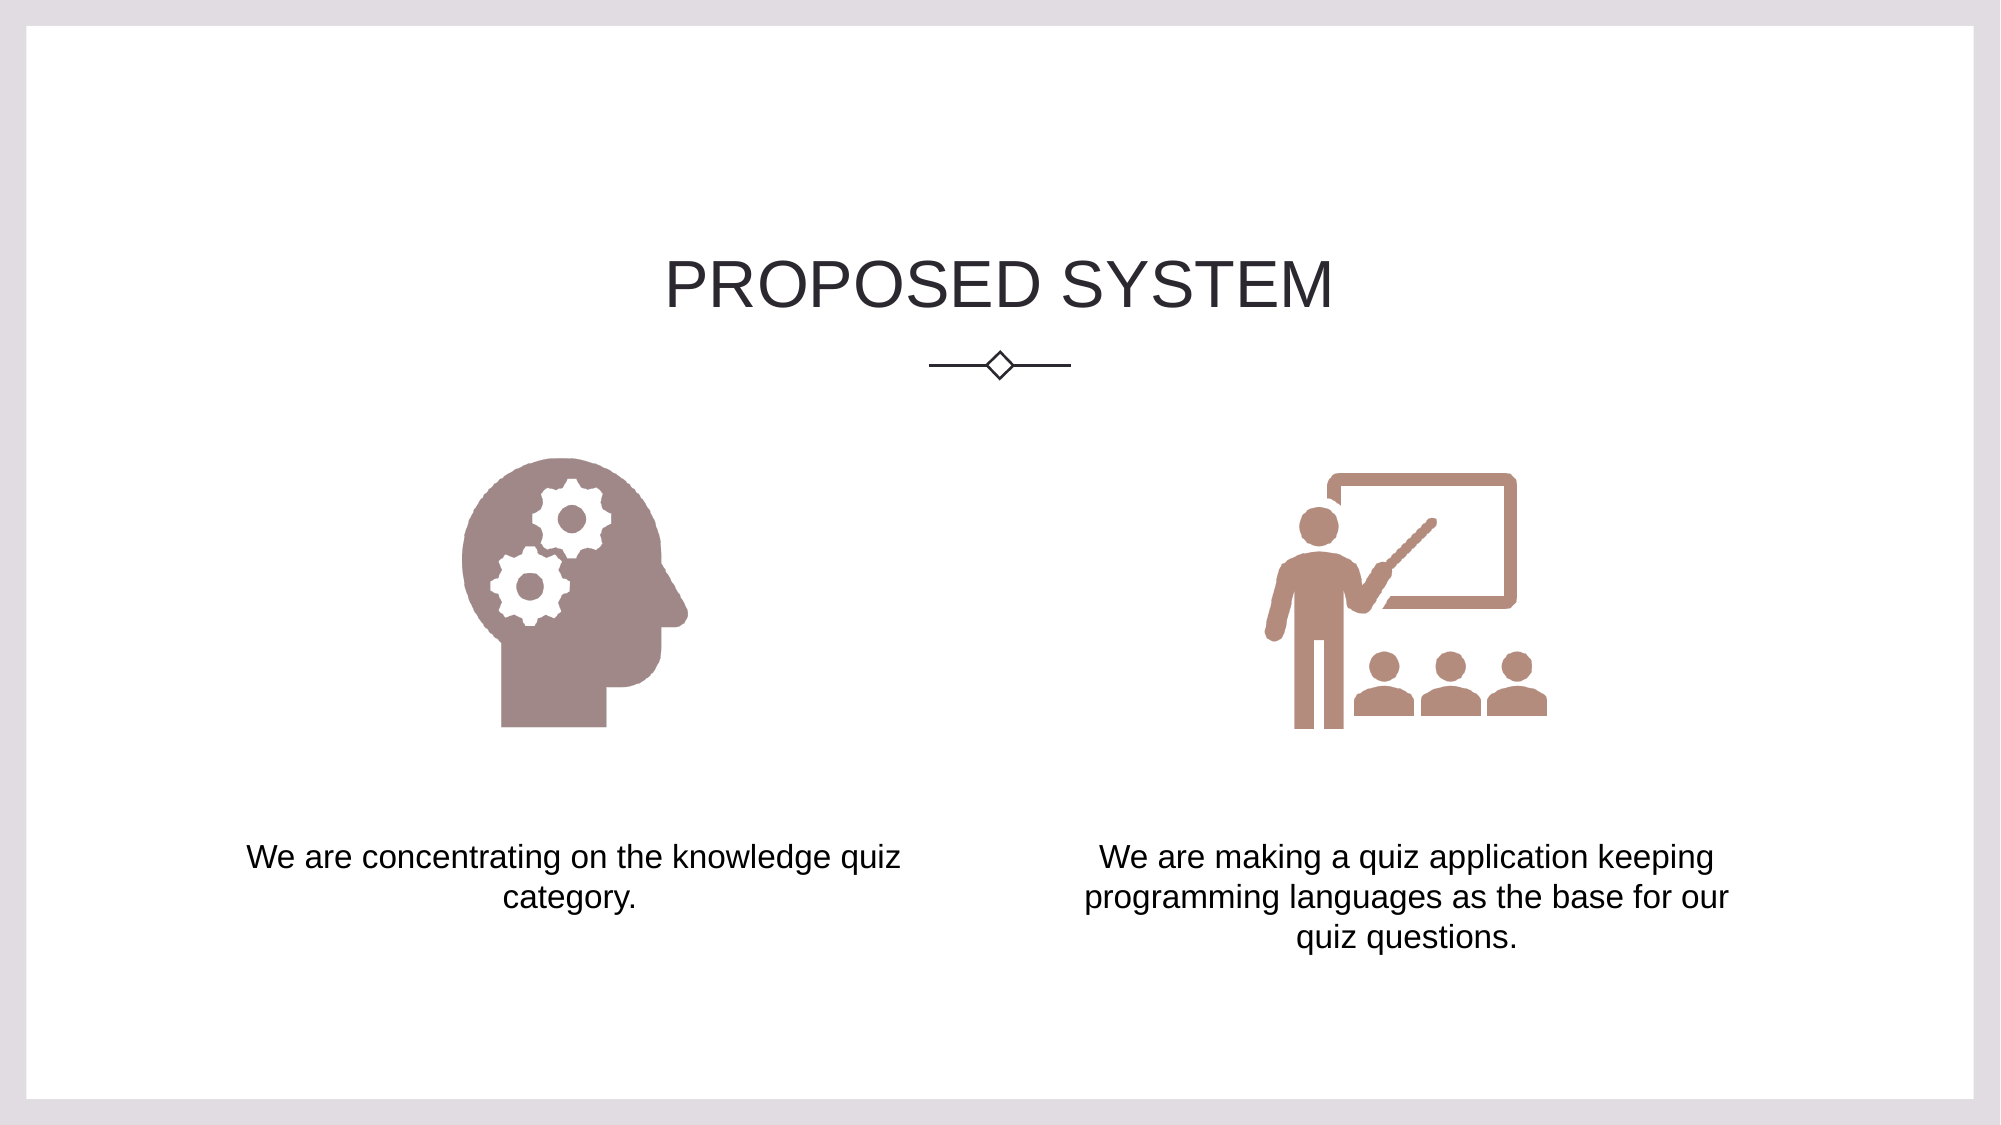

# PROPOSED SYSTEM

We are concentrating on the knowledge quiz category.
We are making a quiz application keeping programming languages as the base for our quiz questions.